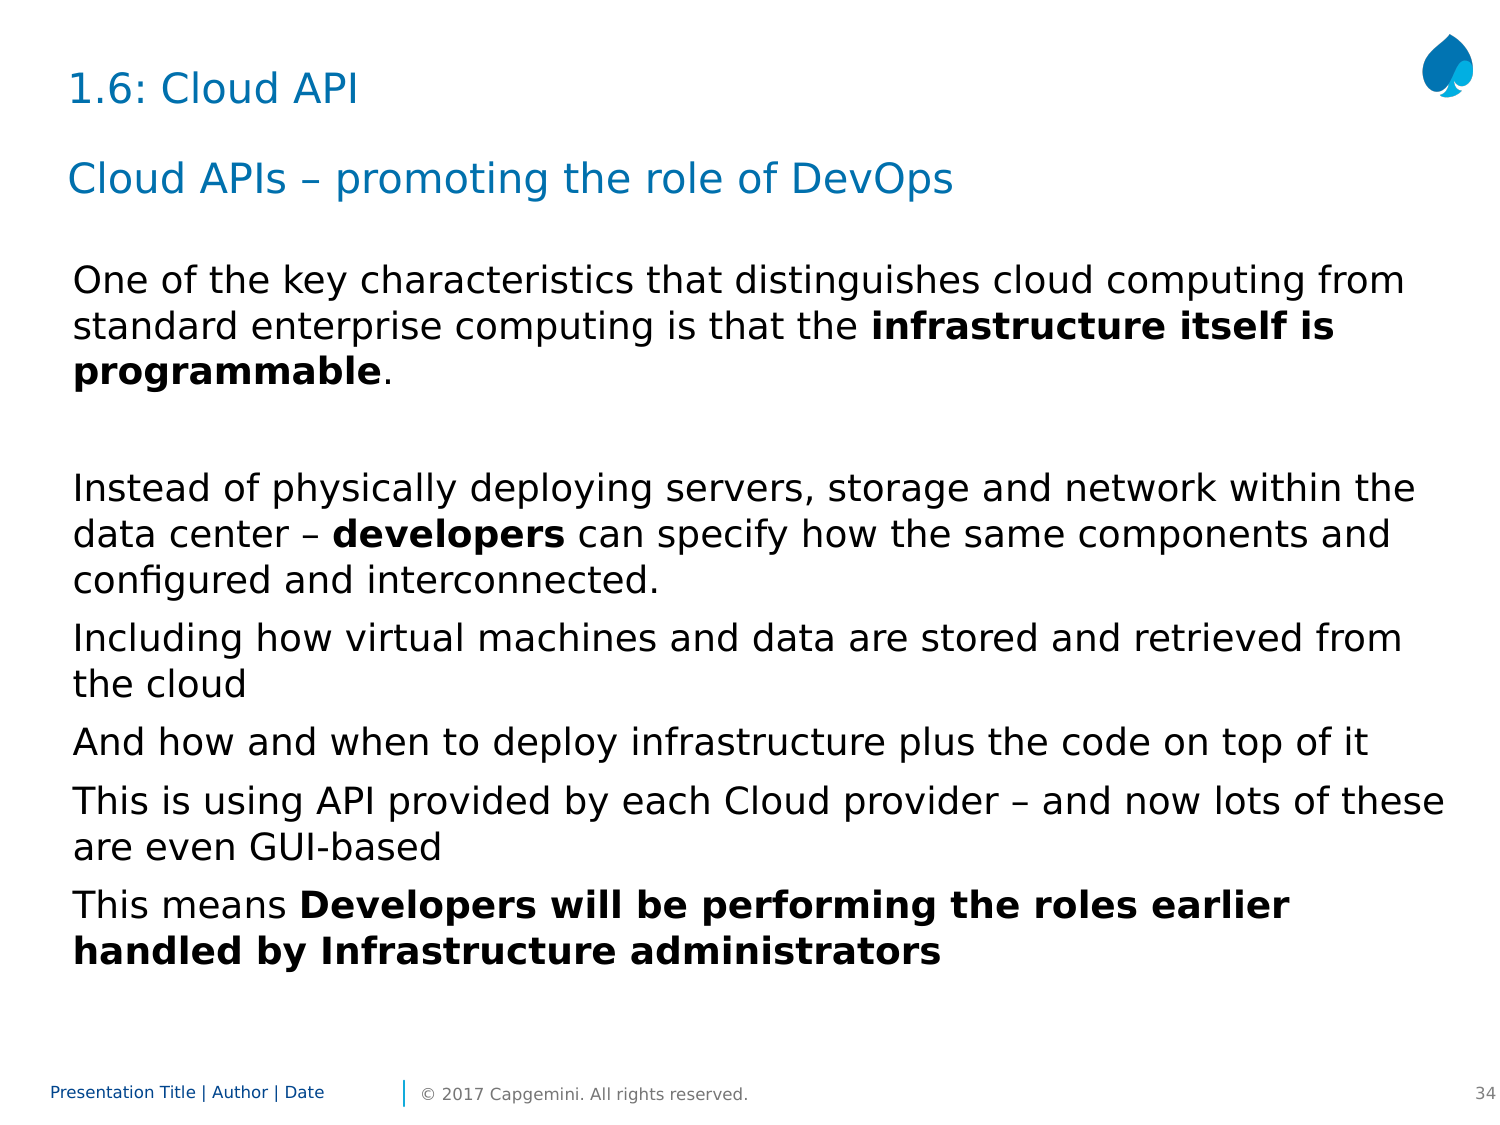

1.6: Cloud API
Cloud APIs – promoting the role of DevOps
One of the key characteristics that distinguishes cloud computing from standard enterprise computing is that the infrastructure itself is programmable.

Instead of physically deploying servers, storage and network within the data center – developers can specify how the same components and configured and interconnected.
Including how virtual machines and data are stored and retrieved from the cloud
And how and when to deploy infrastructure plus the code on top of it
This is using API provided by each Cloud provider – and now lots of these are even GUI-based
This means Developers will be performing the roles earlier handled by Infrastructure administrators